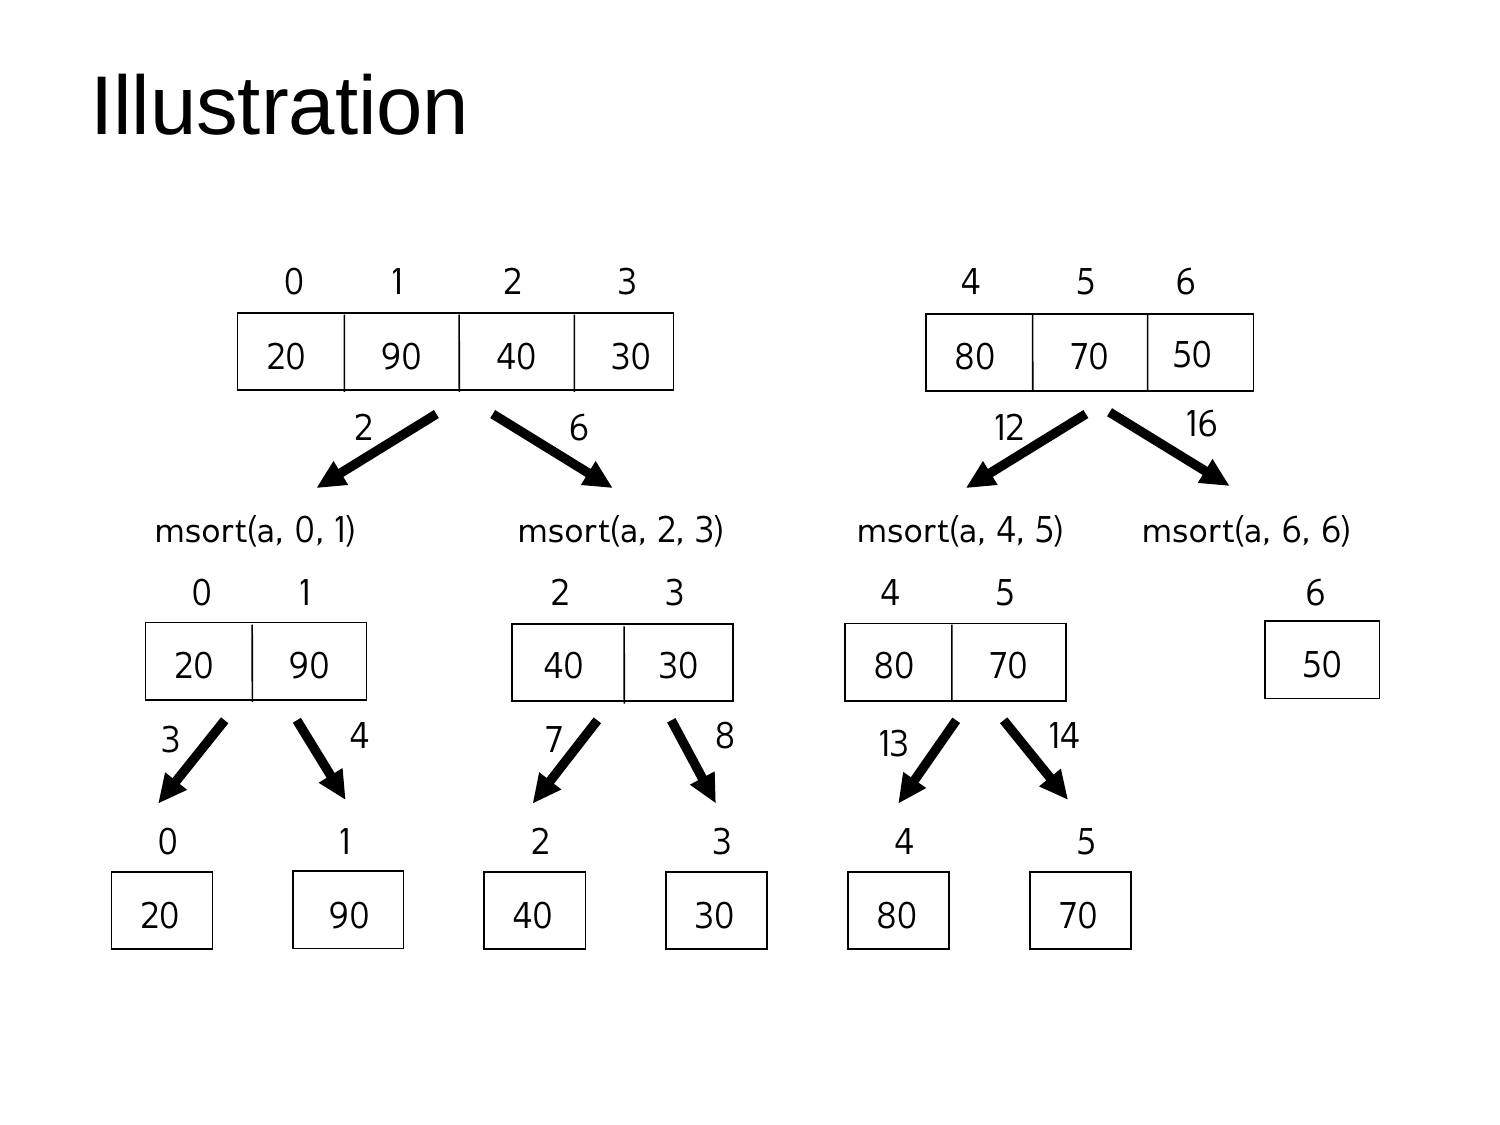

# Illustration
 0
1
2
3

20
90
40
30
4
5
6

50
80
70

16
2
6
12

msort(a, 0, 1)
msort(a, 2, 3)
msort(a, 4, 5)
msort(a, 6, 6)
 0
1

20
90
2
3

40
30
4
5

80
70
6

50
4
8
14
3
7
13

 0

20
1

90
 2

40
 3

30
 4

80
 5

70